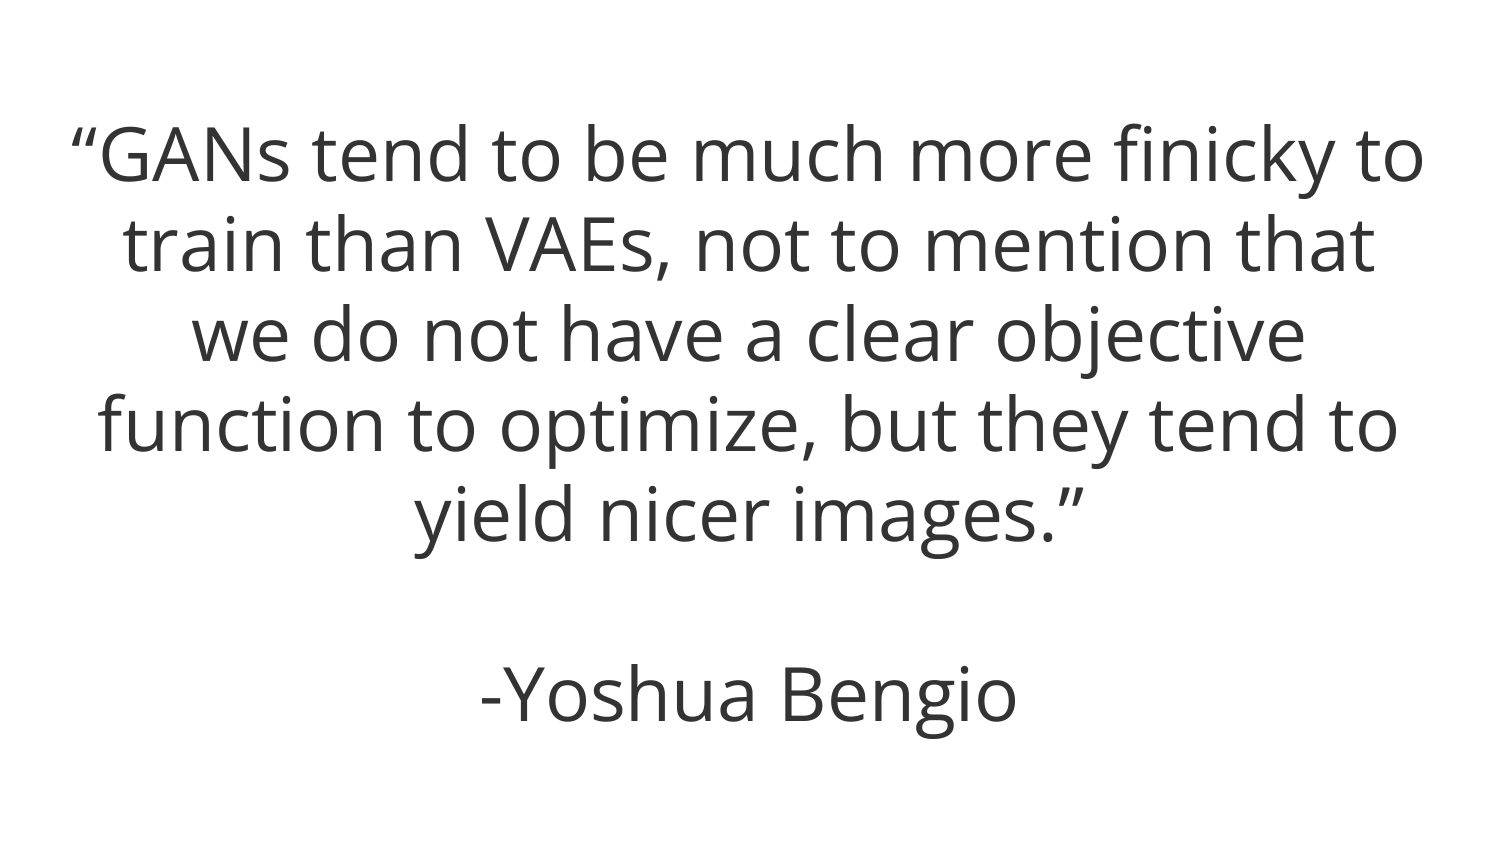

# “GANs tend to be much more finicky to train than VAEs, not to mention that we do not have a clear objective function to optimize, but they tend to yield nicer images.”

-Yoshua Bengio